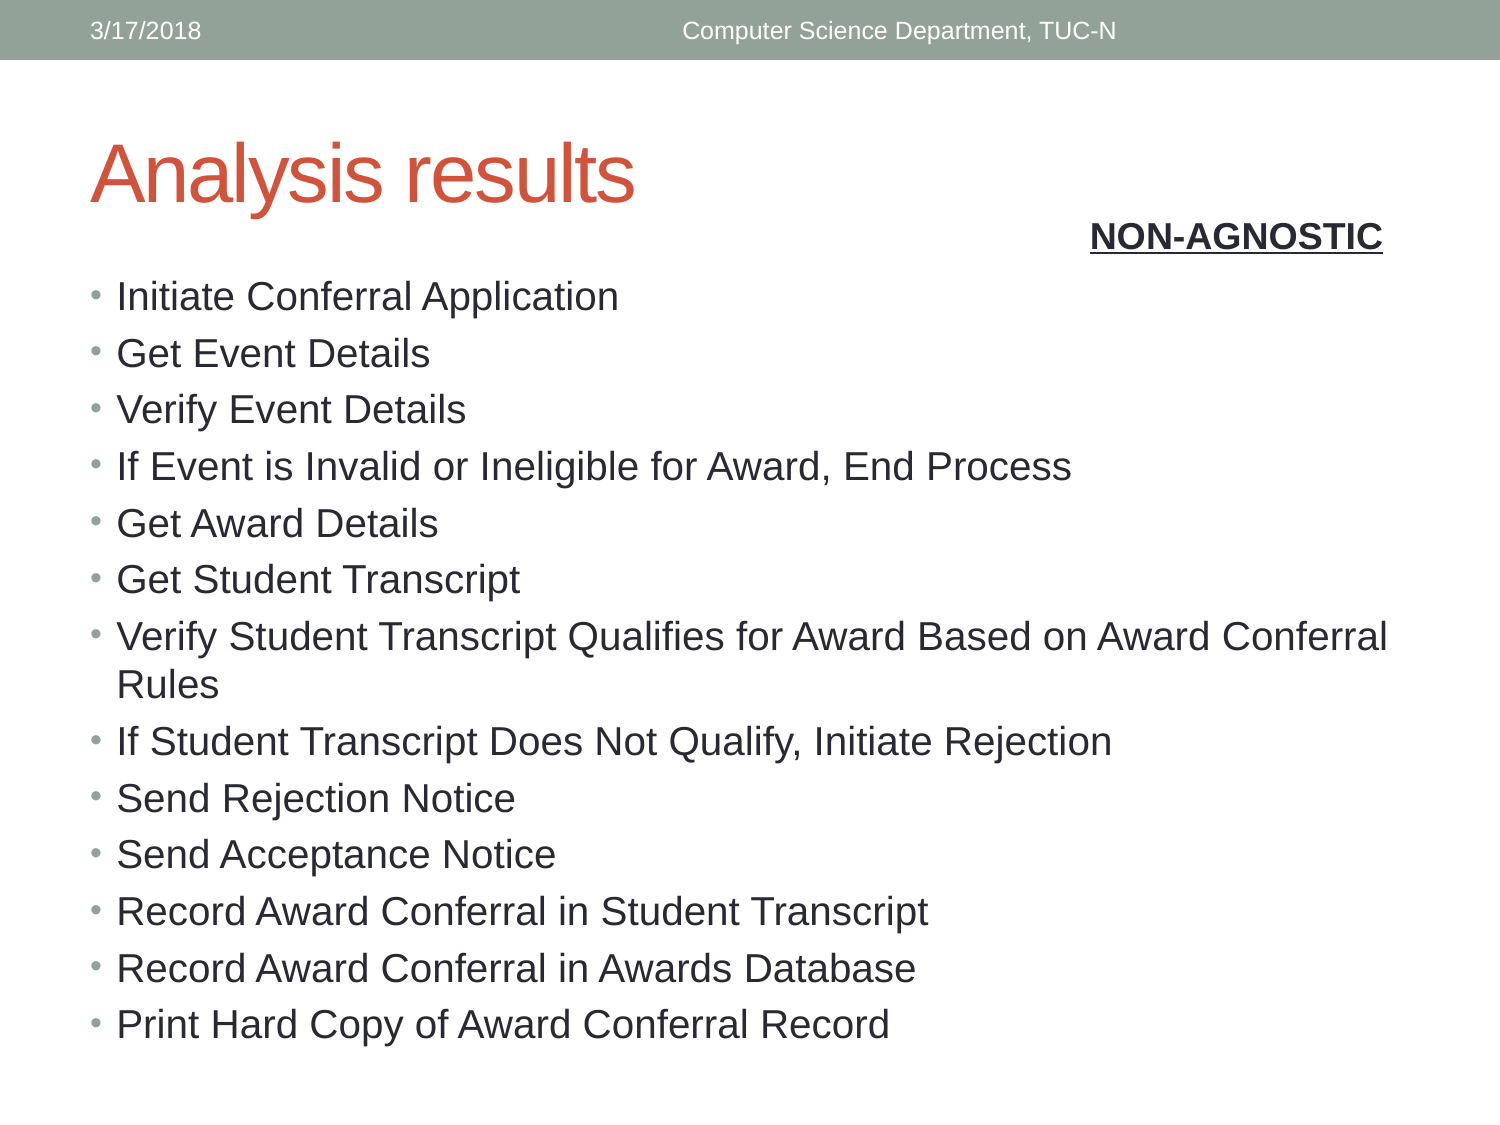

3/17/2018
Computer Science Department, TUC-N
# Analysis results
NON-AGNOSTIC
Initiate Conferral Application
Get Event Details
Verify Event Details
If Event is Invalid or Ineligible for Award, End Process
Get Award Details
Get Student Transcript
Verify Student Transcript Qualifies for Award Based on Award Conferral Rules
If Student Transcript Does Not Qualify, Initiate Rejection
Send Rejection Notice
Send Acceptance Notice
Record Award Conferral in Student Transcript
Record Award Conferral in Awards Database
Print Hard Copy of Award Conferral Record